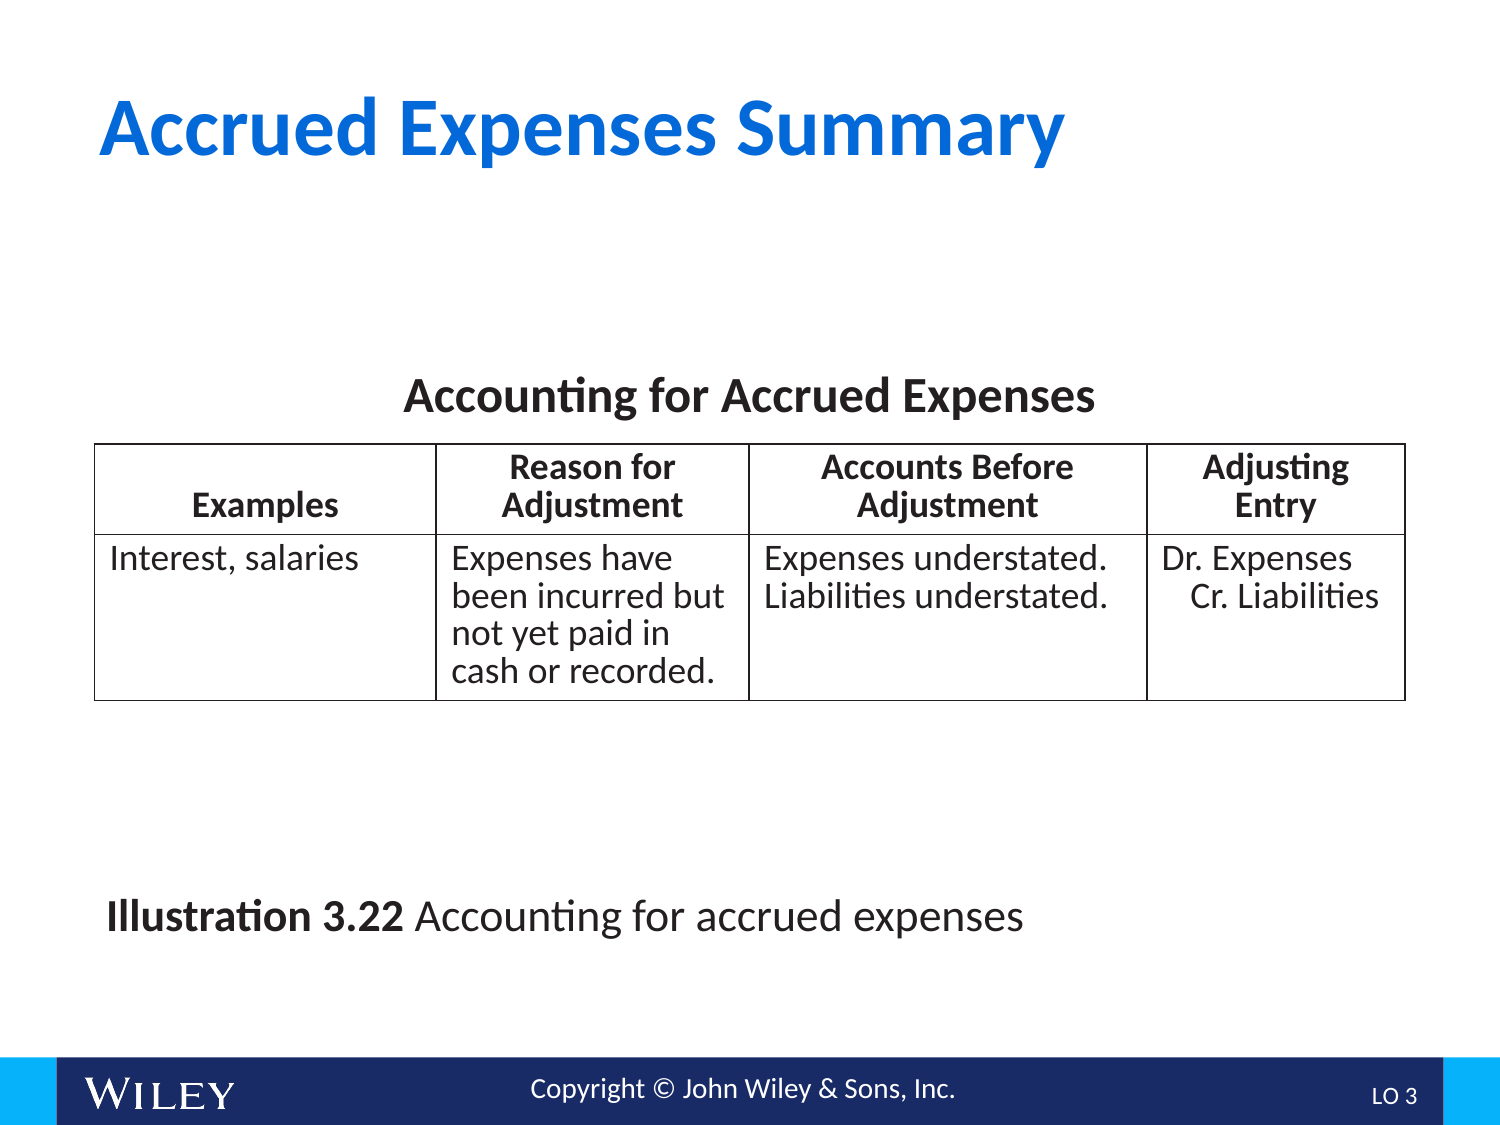

# Accrued Expenses Summary
Accounting for Accrued Expenses
| Examples | Reason for Adjustment | Accounts Before Adjustment | Adjusting Entry |
| --- | --- | --- | --- |
| Interest, salaries | Expenses have been incurred but not yet paid in cash or recorded. | Expenses understated. Liabilities understated. | Dr. Expenses Cr. Liabilities |
Illustration 3.22 Accounting for accrued expenses
L O 3